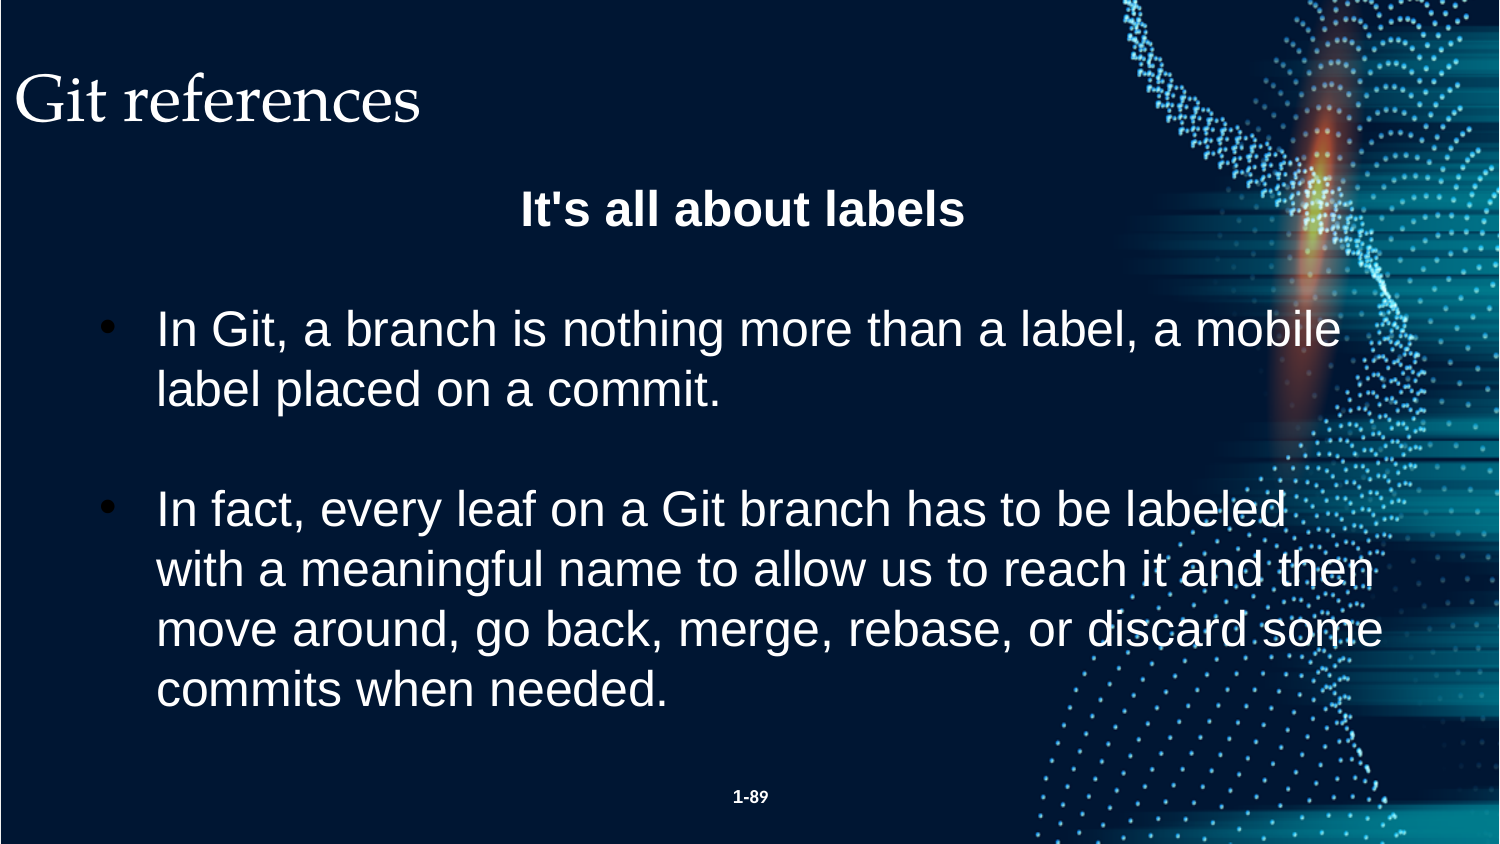

Git references
It's all about labels

In Git, a branch is nothing more than a label, a mobile label placed on a commit.

In fact, every leaf on a Git branch has to be labeled with a meaningful name to allow us to reach it and then move around, go back, merge, rebase, or discard some commits when needed.
1-89